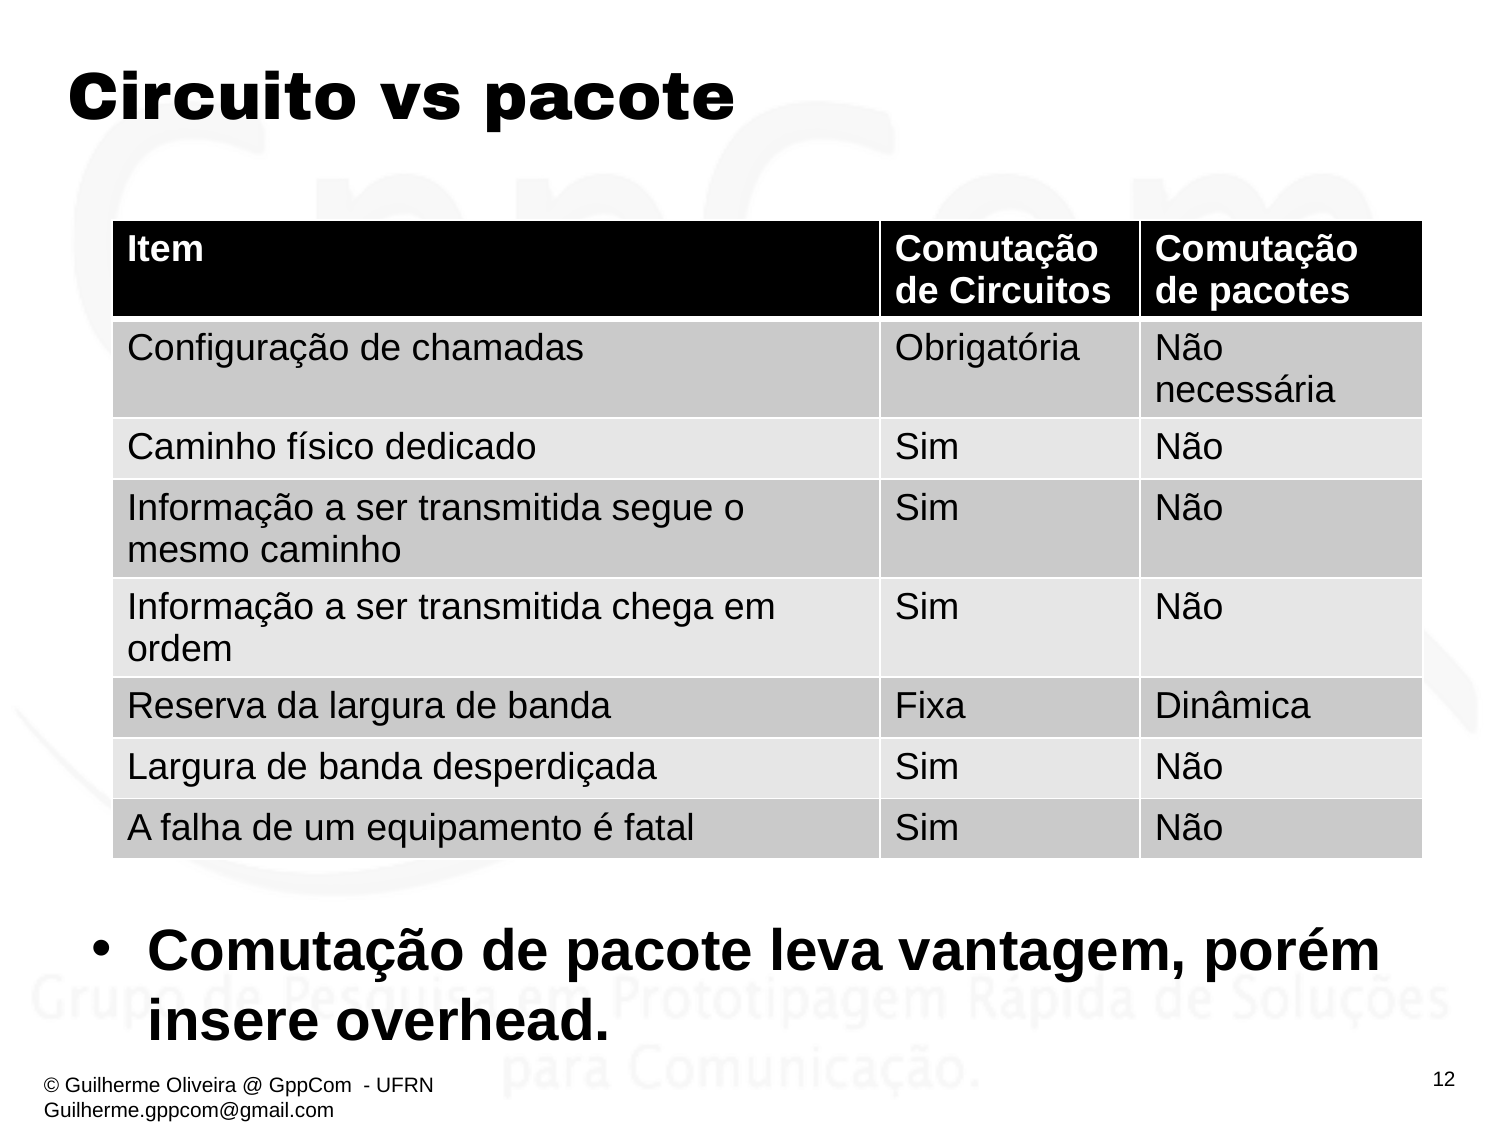

# Circuito vs pacote
| Item | Comutação de Circuitos | Comutação de pacotes |
| --- | --- | --- |
| Configuração de chamadas | Obrigatória | Não necessária |
| Caminho físico dedicado | Sim | Não |
| Informação a ser transmitida segue o mesmo caminho | Sim | Não |
| Informação a ser transmitida chega em ordem | Sim | Não |
| Reserva da largura de banda | Fixa | Dinâmica |
| Largura de banda desperdiçada | Sim | Não |
| A falha de um equipamento é fatal | Sim | Não |
Comutação de pacote leva vantagem, porém insere overhead.
12